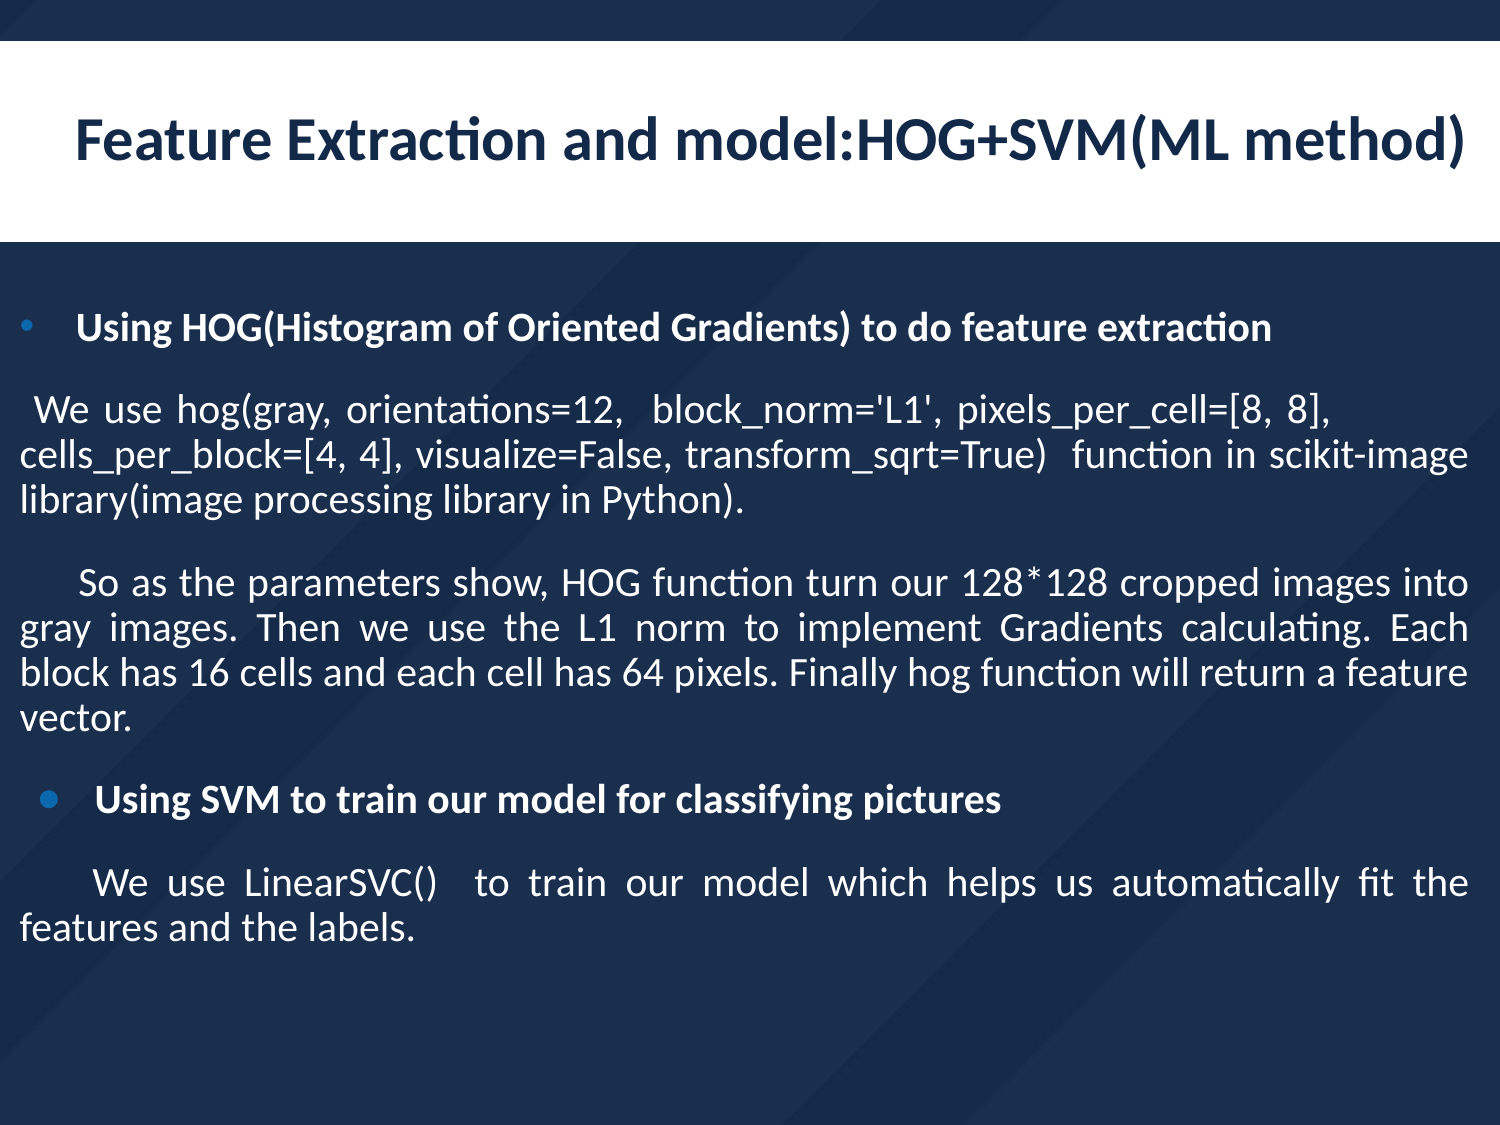

# Feature Extraction and model:HOG+SVM(ML method)

Using HOG(Histogram of Oriented Gradients) to do feature extraction
 We use hog(gray, orientations=12,  block_norm='L1', pixels_per_cell=[8, 8],           cells_per_block=[4, 4], visualize=False, transform_sqrt=True)  function in scikit-image library(image processing library in Python).
     So as the parameters show, HOG function turn our 128*128 cropped images into gray images. Then we use the L1 norm to implement Gradients calculating. Each block has 16 cells and each cell has 64 pixels. Finally hog function will return a feature vector.
Using SVM to train our model for classifying pictures
    We use LinearSVC()  to train our model which helps us automatically fit the features and the labels.